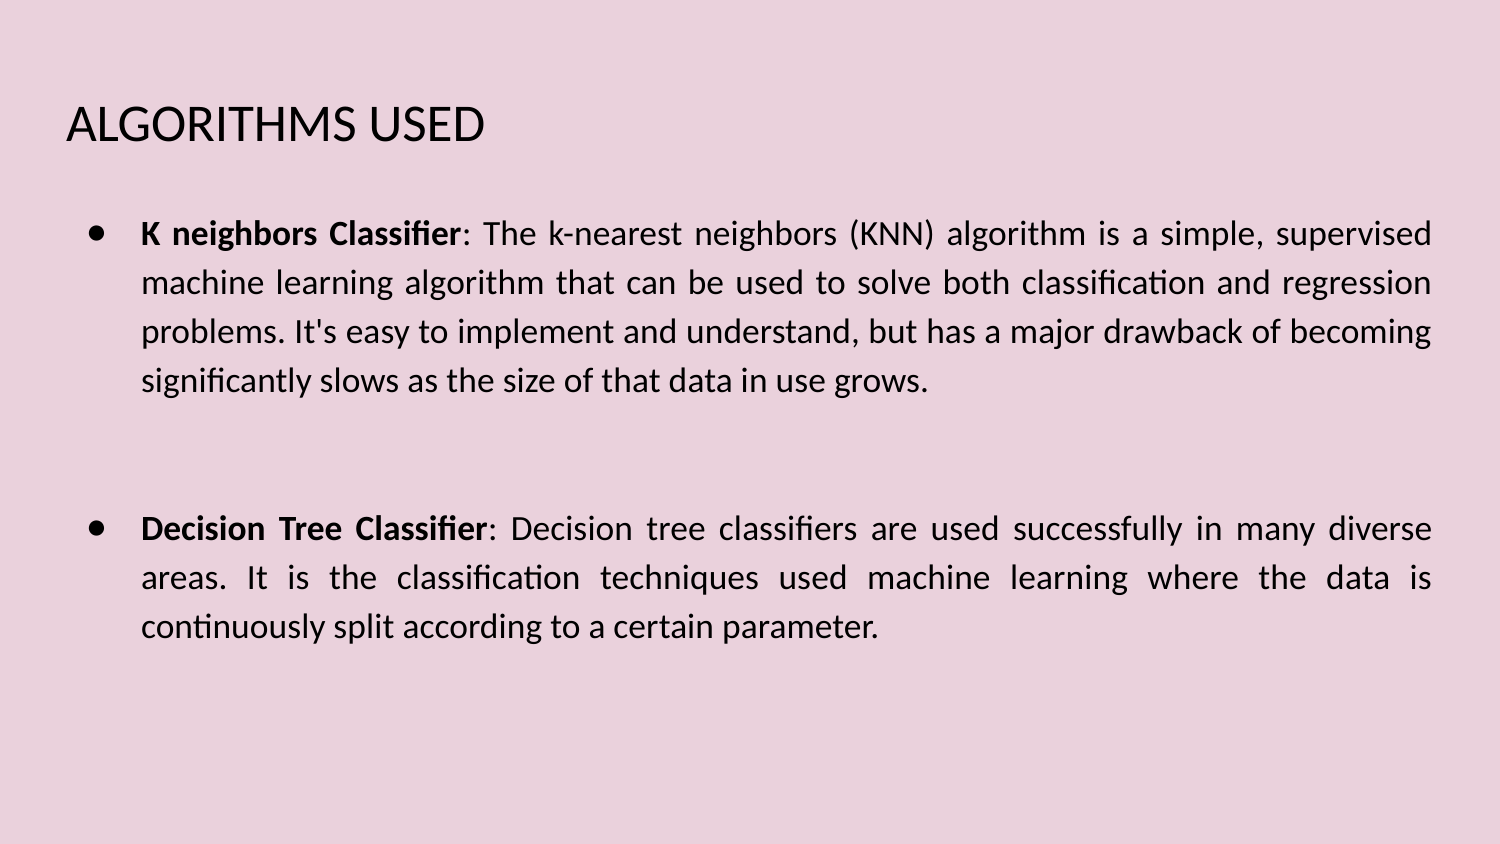

# ALGORITHMS USED

K neighbors Classifier: The k-nearest neighbors (KNN) algorithm is a simple, supervised machine learning algorithm that can be used to solve both classification and regression problems. It's easy to implement and understand, but has a major drawback of becoming significantly slows as the size of that data in use grows.

Decision Tree Classifier: Decision tree classifiers are used successfully in many diverse areas. It is the classification techniques used machine learning where the data is continuously split according to a certain parameter.